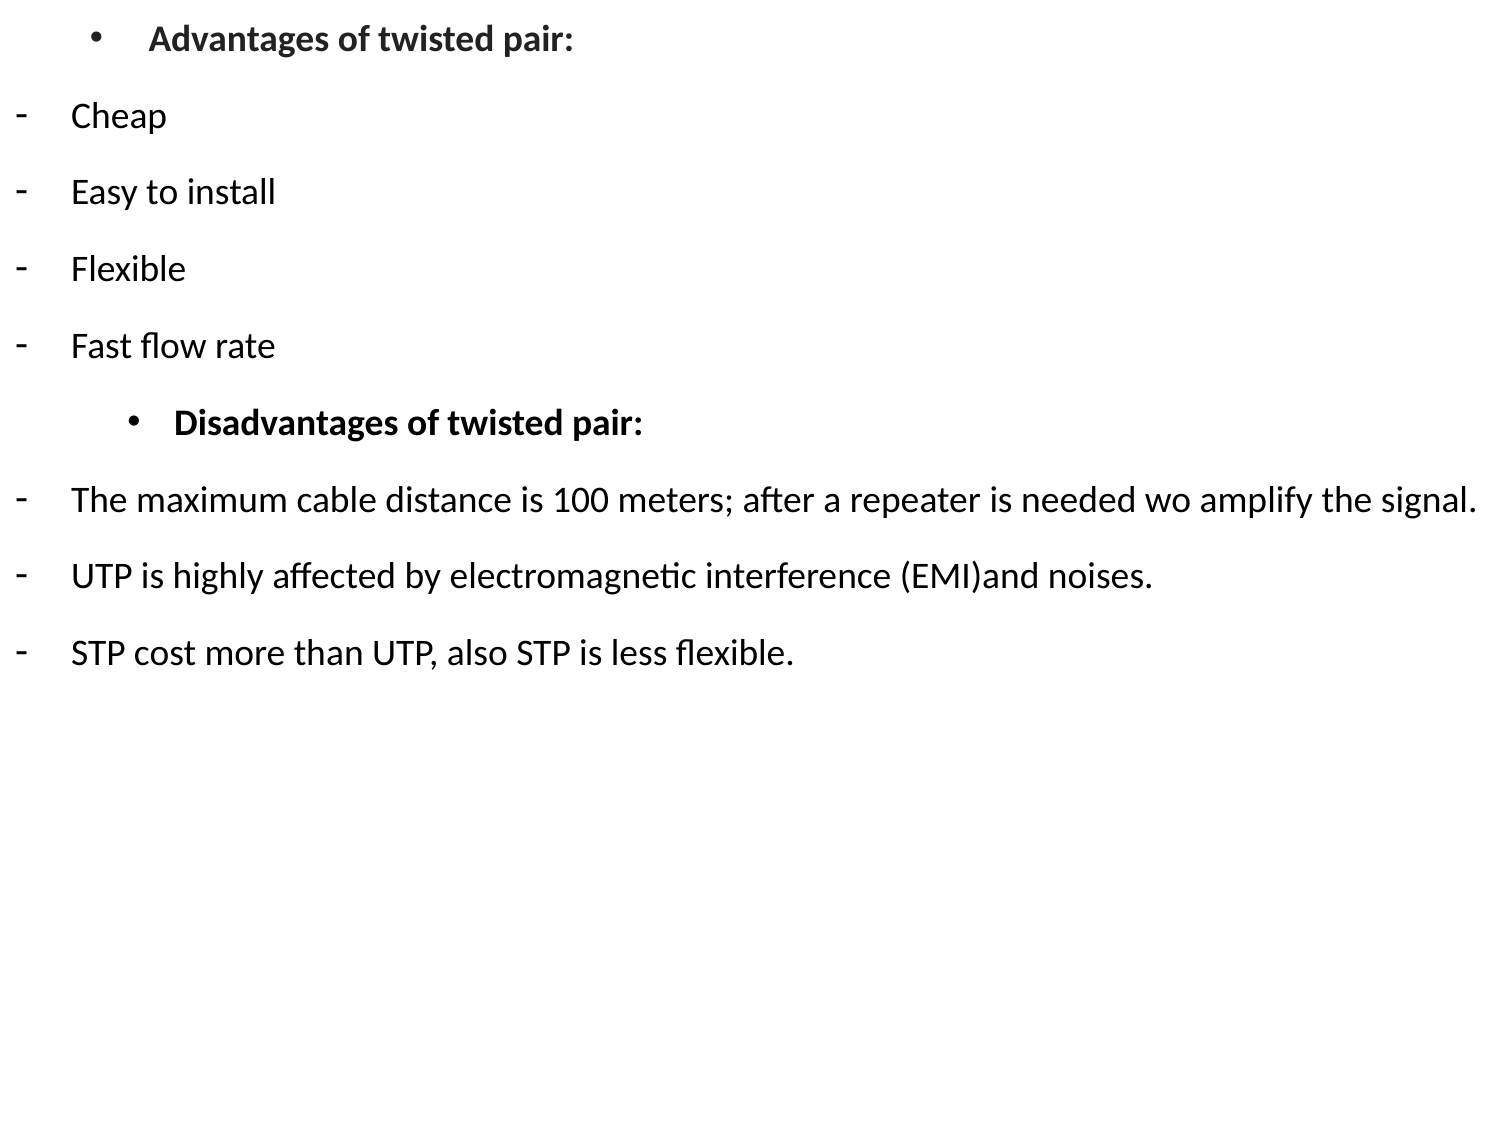

Advantages of twisted pair:
Cheap
Easy to install
Flexible
Fast flow rate
Disadvantages of twisted pair:
The maximum cable distance is 100 meters; after a repeater is needed wo amplify the signal.
UTP is highly affected by electromagnetic interference (EMI)and noises.
STP cost more than UTP, also STP is less flexible.